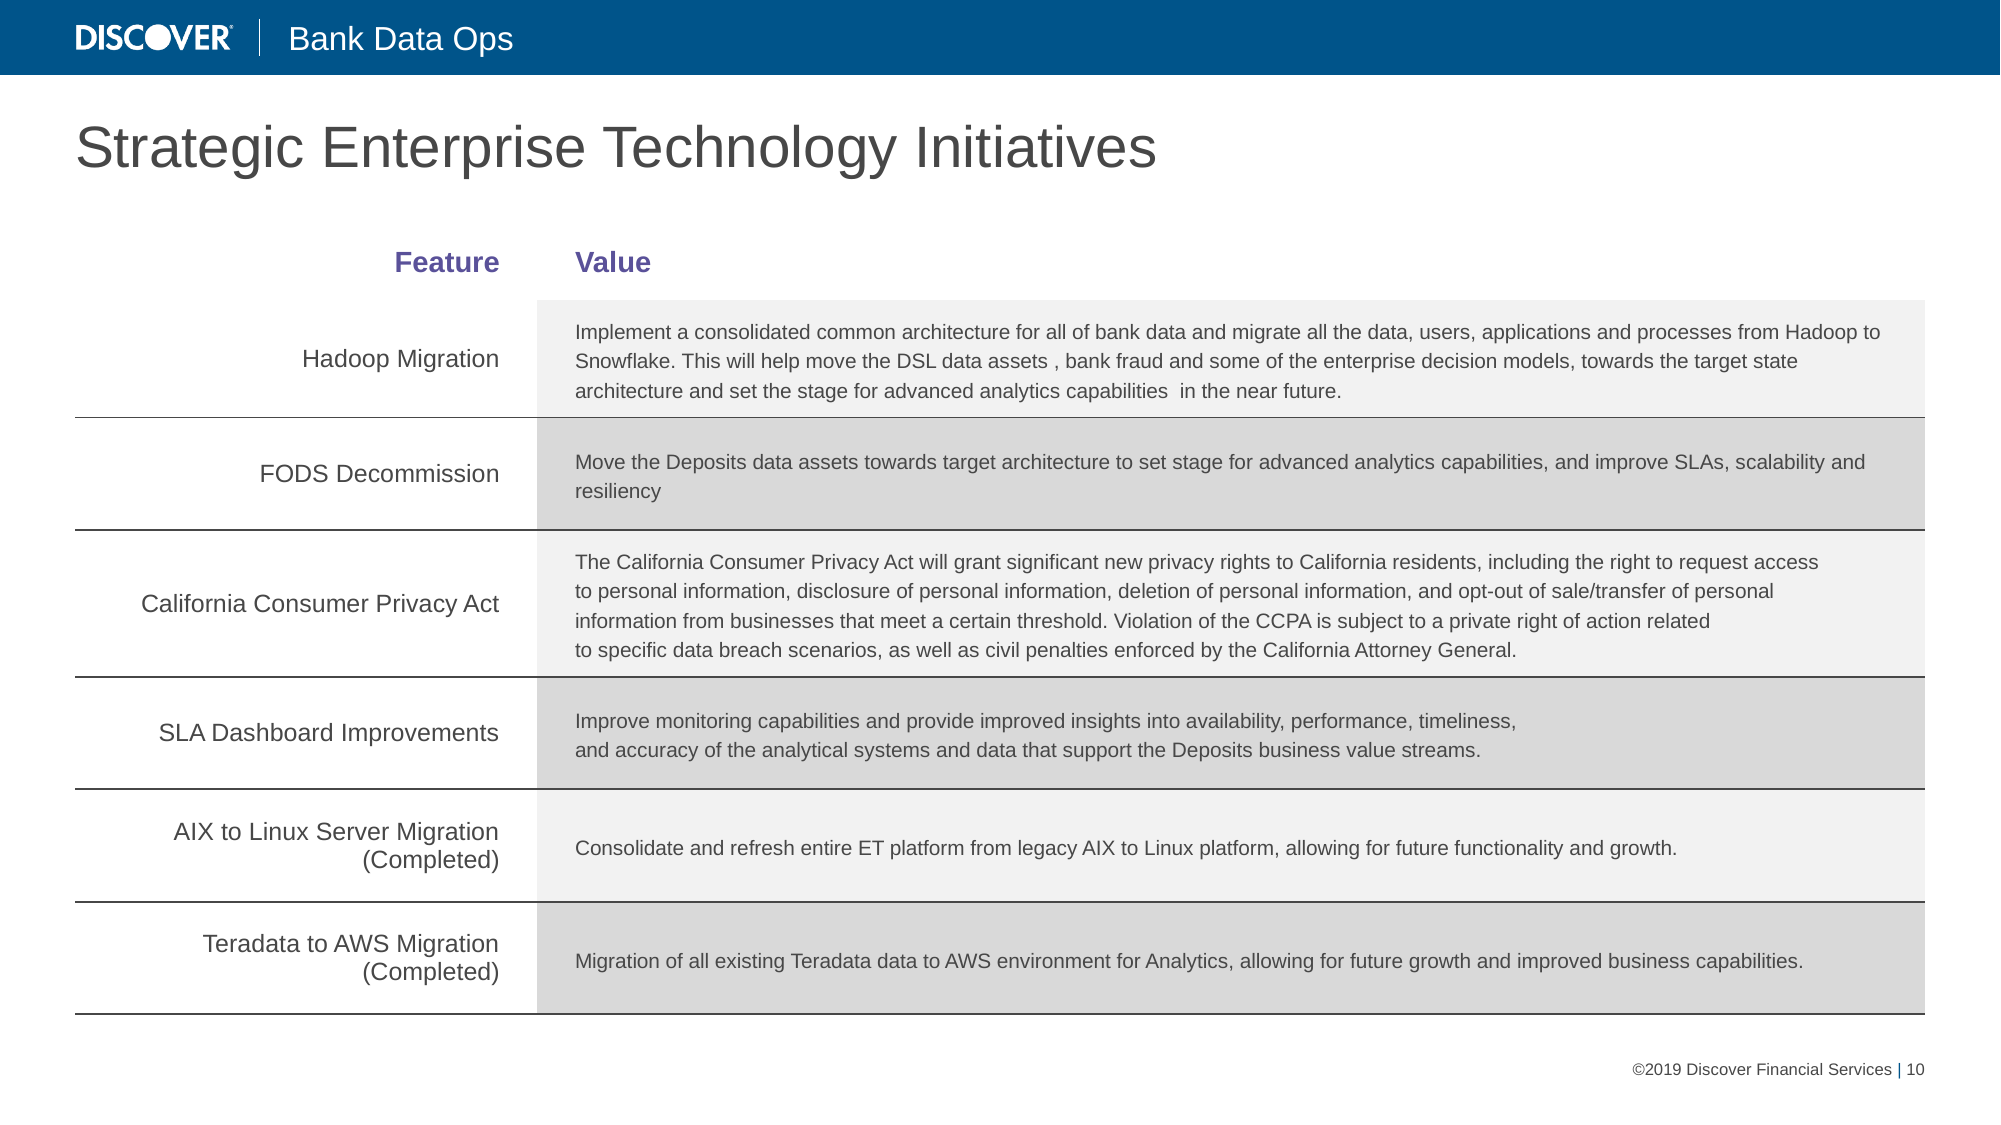

Strategic Enterprise Technology Initiatives
| Feature | Value |
| --- | --- |
| Hadoop Migration | Implement a consolidated common architecture for all of bank data and migrate all the data, users, applications and processes from Hadoop to Snowflake. This will help move the DSL data assets , bank fraud and some of the enterprise decision models, towards the target state architecture and set the stage for advanced analytics capabilities in the near future. |
| FODS Decommission | Move the Deposits data assets towards target architecture to set stage for advanced analytics capabilities, and improve SLAs, scalability and resiliency |
| California Consumer Privacy Act | The California Consumer Privacy Act will grant significant new privacy rights to California residents, including the right to request access to personal information, disclosure of personal information, deletion of personal information, and opt-out of sale/transfer of personal information from businesses that meet a certain threshold. Violation of the CCPA is subject to a private right of action related to specific data breach scenarios, as well as civil penalties enforced by the California Attorney General. |
| SLA Dashboard Improvements | Improve monitoring capabilities and provide improved insights into availability, performance, timeliness, and accuracy of the analytical systems and data that support the Deposits business value streams. |
| AIX to Linux Server Migration (Completed) | Consolidate and refresh entire ET platform from legacy AIX to Linux platform, allowing for future functionality and growth. |
| Teradata to AWS Migration (Completed) | Migration of all existing Teradata data to AWS environment for Analytics, allowing for future growth and improved business capabilities. |